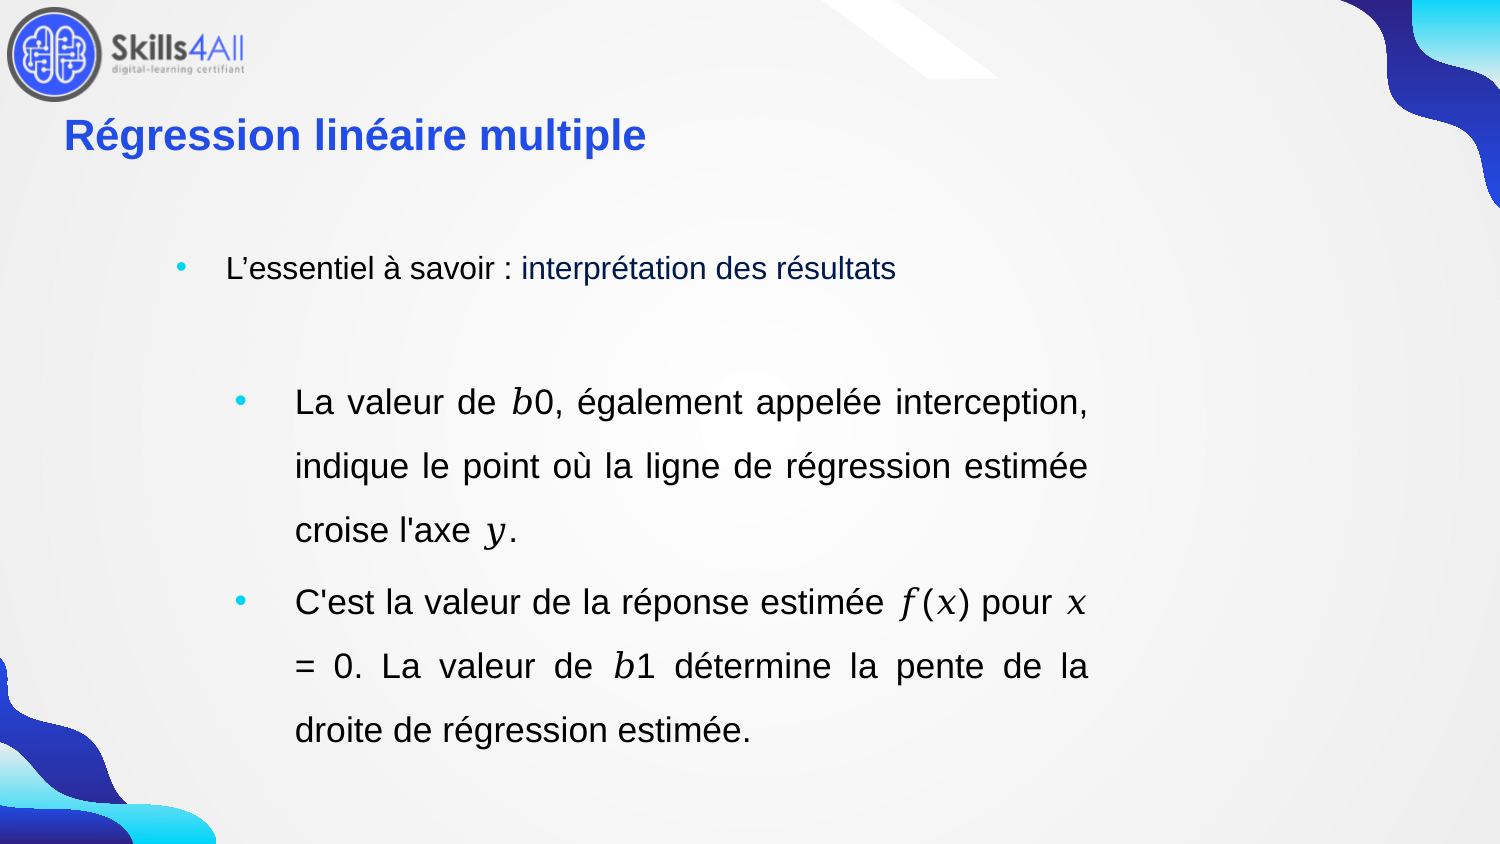

84
# Régression linéaire multiple
L’essentiel à savoir : interprétation des résultats

La valeur de 𝑏0, également appelée interception, indique le point où la ligne de régression estimée croise l'axe 𝑦.
C'est la valeur de la réponse estimée 𝑓(𝑥) pour 𝑥 = 0. La valeur de 𝑏1 détermine la pente de la droite de régression estimée.